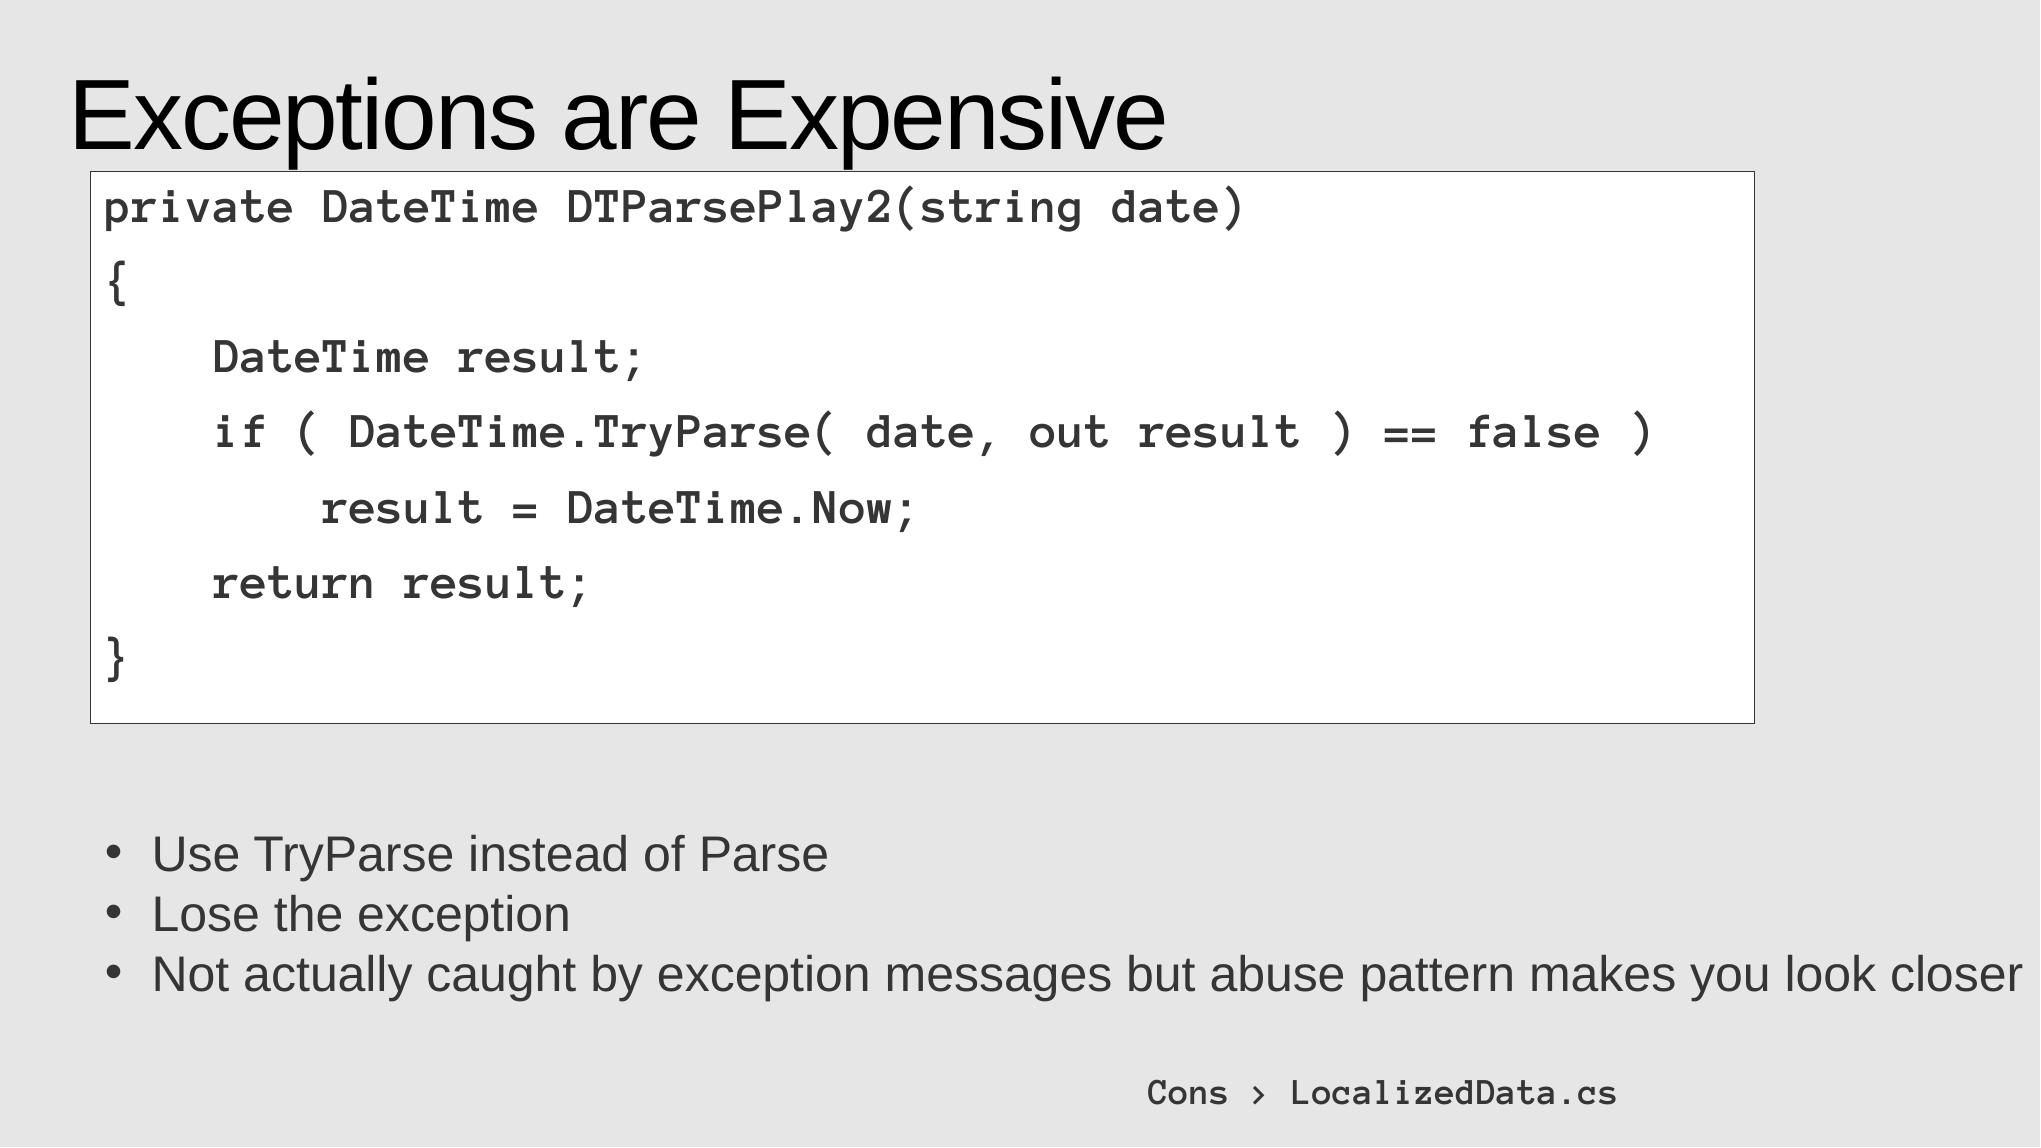

# Exceptions are Expensive
private DateTime DTParsePlay2(string date)
{
    DateTime result;
    if ( DateTime.TryParse( date, out result ) == false )
        result = DateTime.Now;
    return result;
}
Use TryParse instead of Parse
Lose the exception
Not actually caught by exception messages but abuse pattern makes you look closer

Cons > LocalizedData.cs